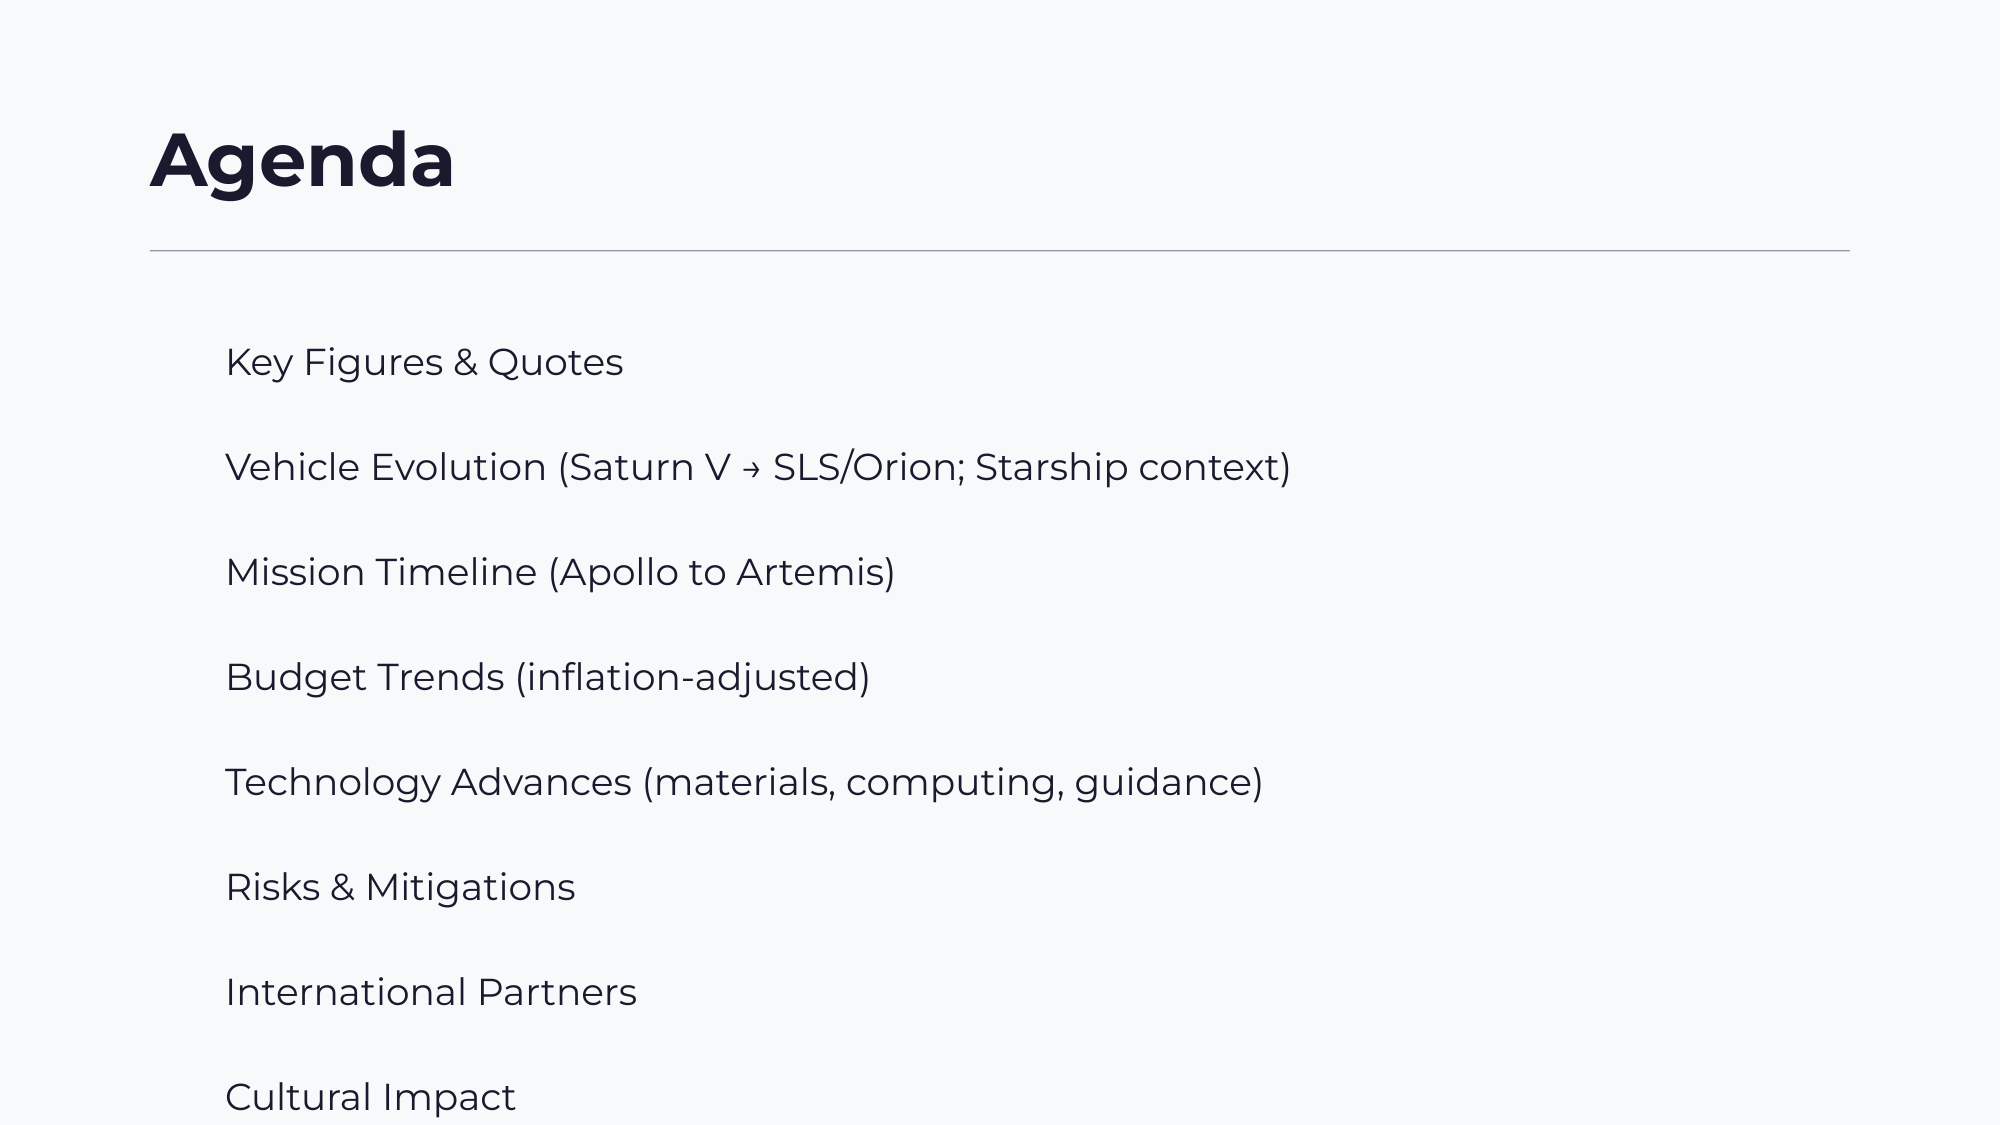

Agenda

Key Figures & Quotes
Vehicle Evolution (Saturn V → SLS/Orion; Starship context)
Mission Timeline (Apollo to Artemis)
Budget Trends (inflation-adjusted)
Technology Advances (materials, computing, guidance)
Risks & Mitigations
International Partners
Cultural Impact
What's Next